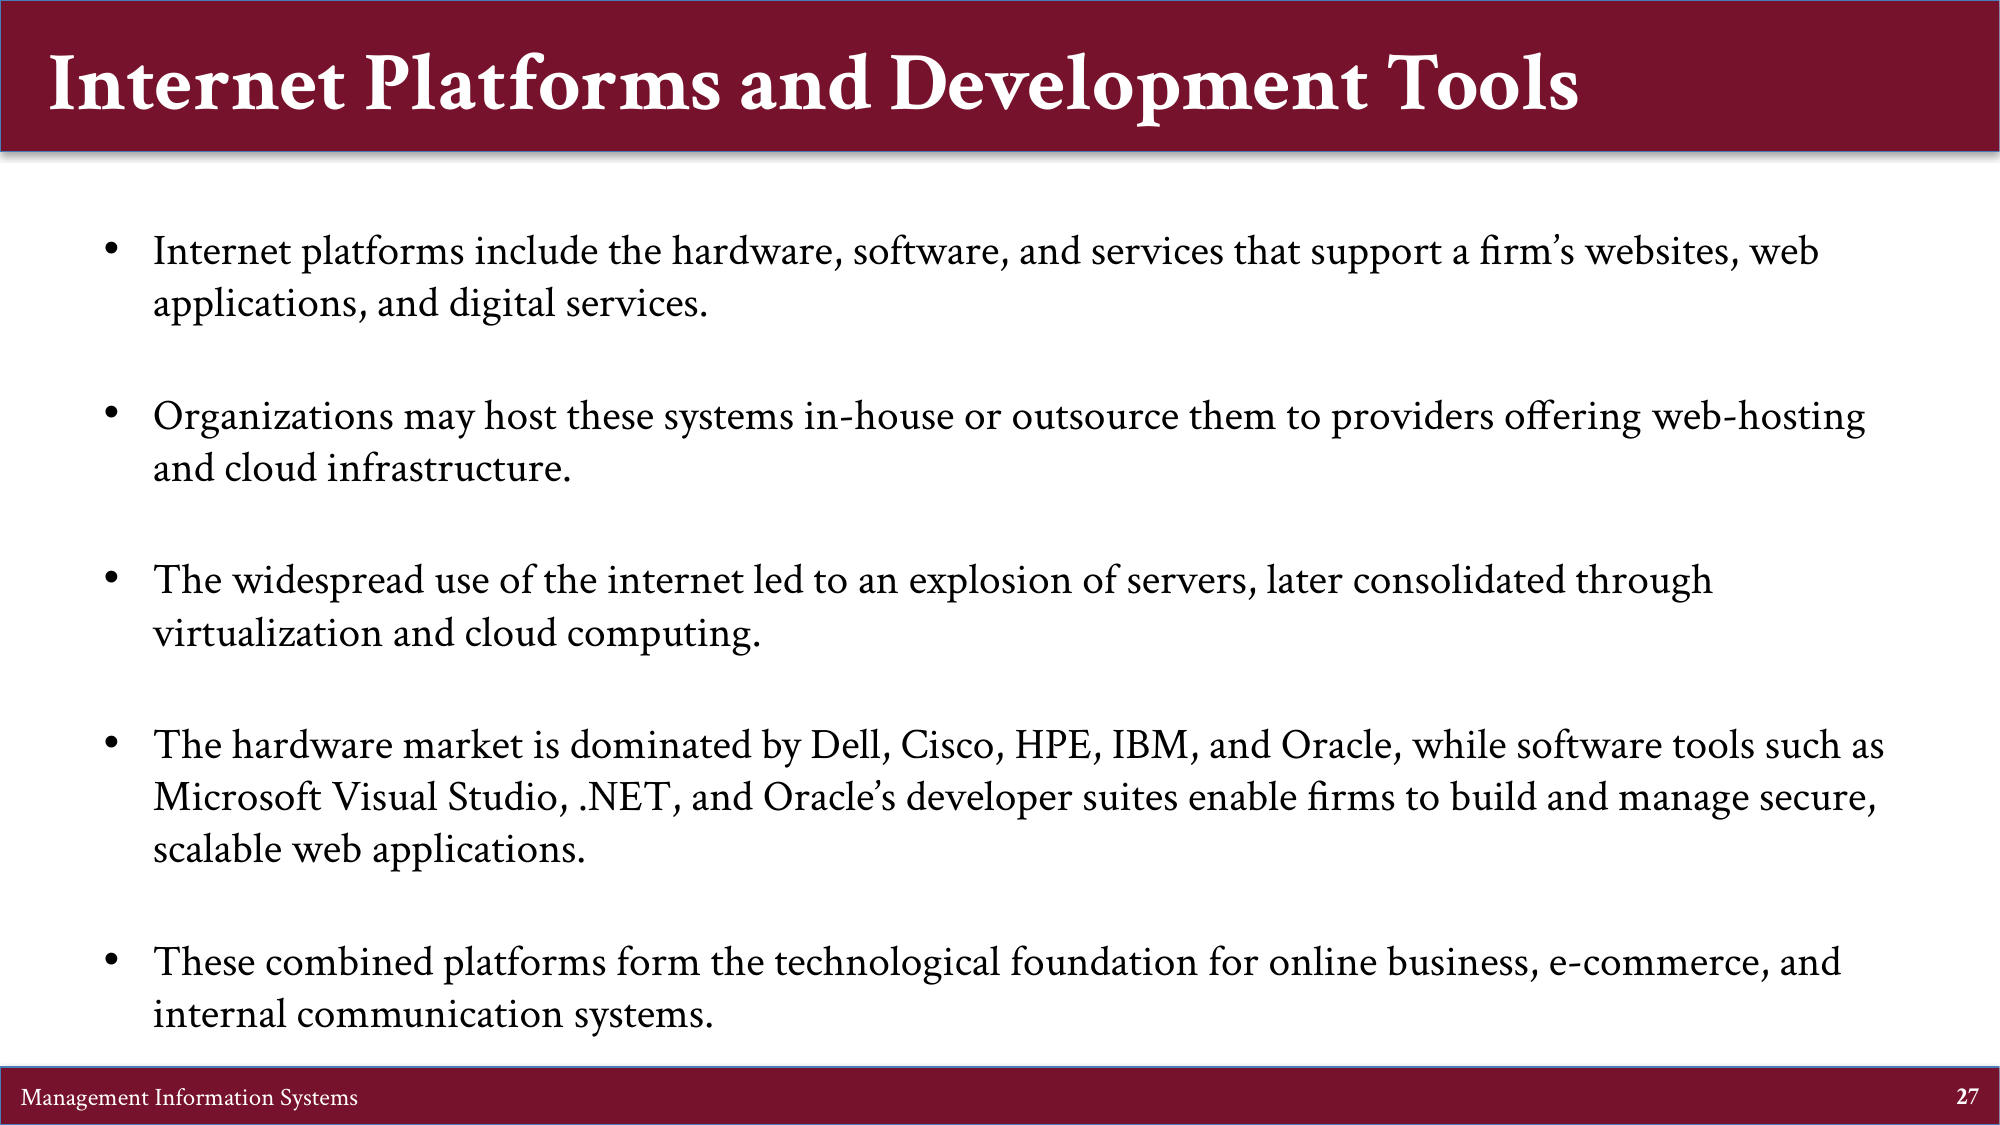

# Internet Platforms and Development Tools
Internet platforms include the hardware, software, and services that support a firm’s websites, web applications, and digital services.

Organizations may host these systems in-house or outsource them to providers offering web-hosting and cloud infrastructure.

The widespread use of the internet led to an explosion of servers, later consolidated through virtualization and cloud computing.

The hardware market is dominated by Dell, Cisco, HPE, IBM, and Oracle, while software tools such as Microsoft Visual Studio, .NET, and Oracle’s developer suites enable firms to build and manage secure, scalable web applications.

These combined platforms form the technological foundation for online business, e-commerce, and internal communication systems.

 Management Information Systems
27